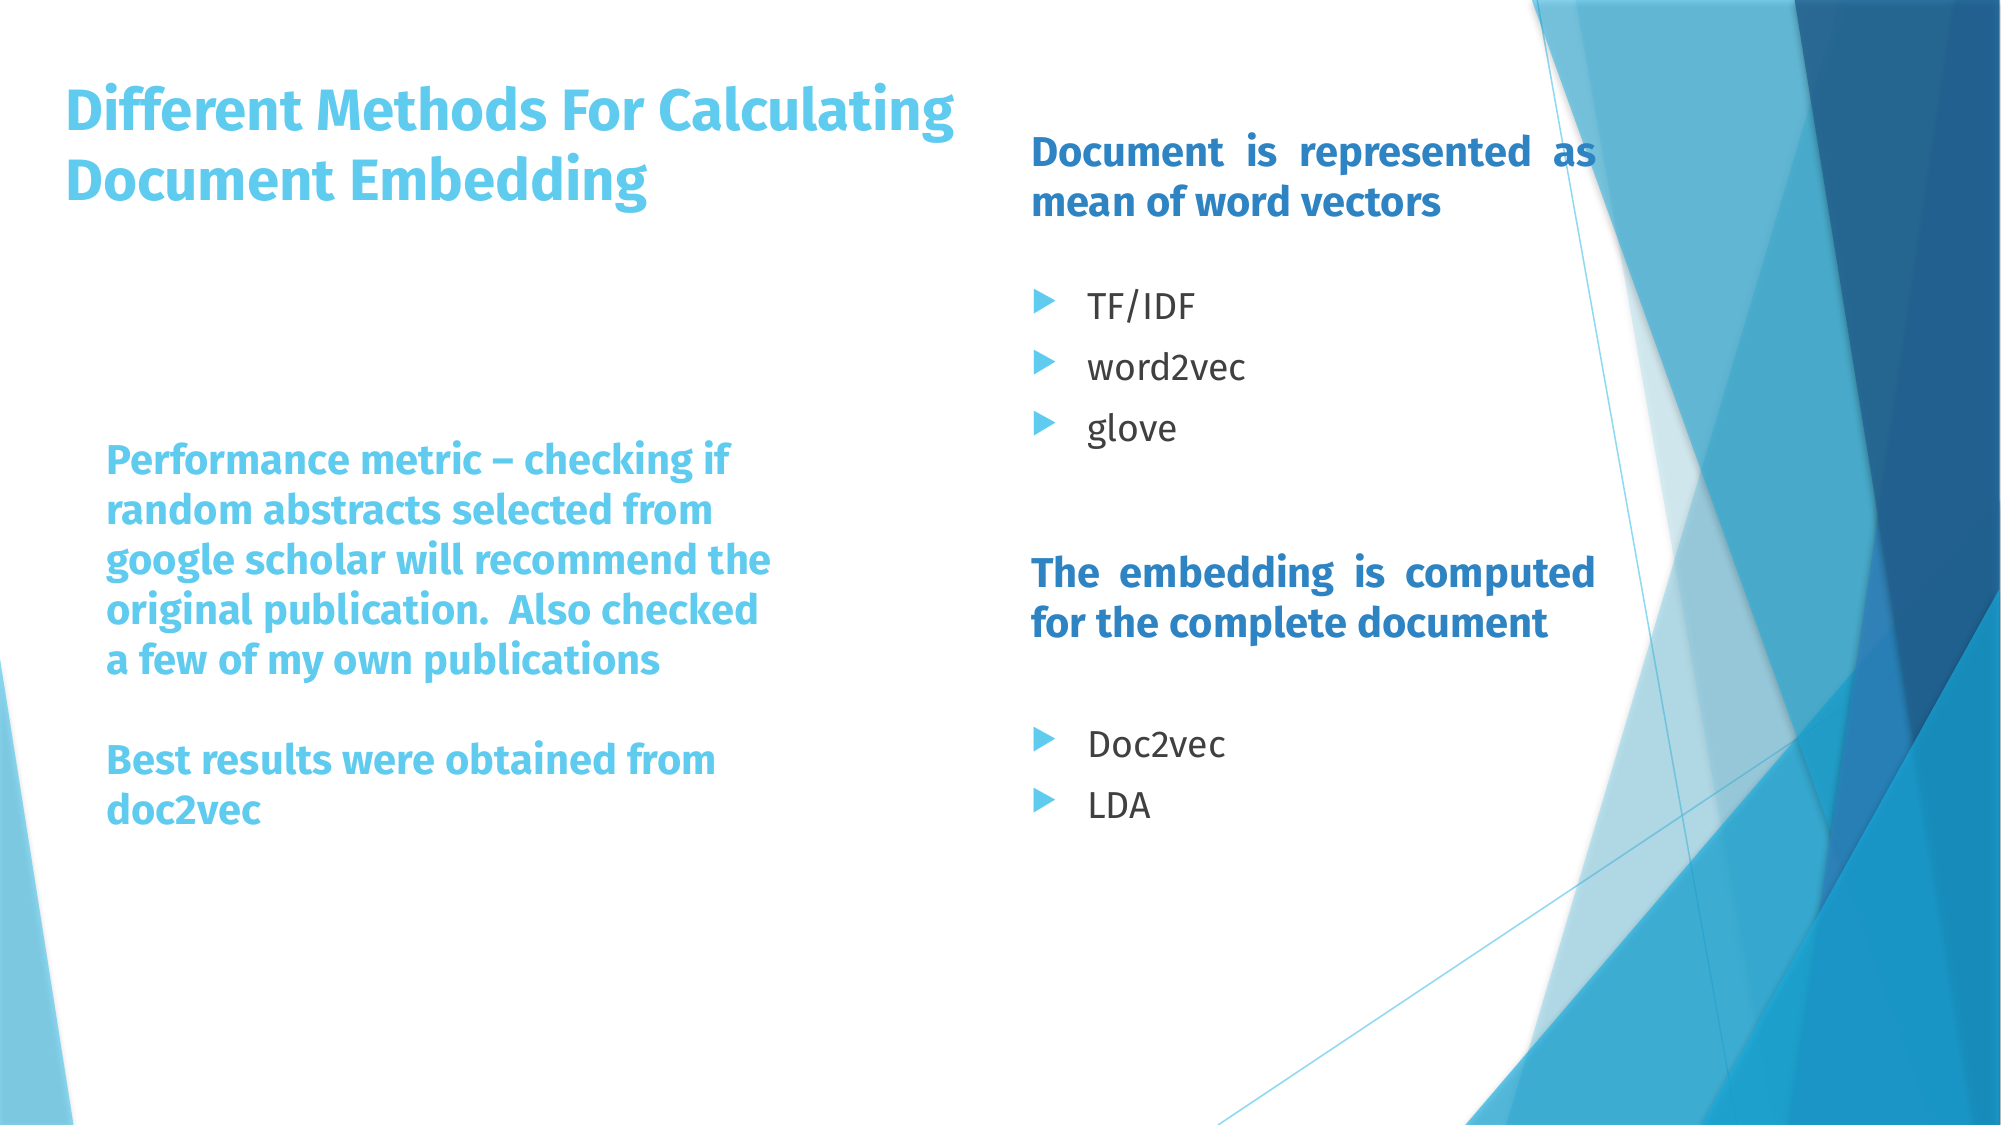

Different Methods For Calculating Document Embedding
Document is represented as mean of word vectors
TF/IDF
word2vec
glove

# Performance metric – checking if random abstracts selected from google scholar will recommend the original publication.  Also checked a few of my own publications Best results were obtained from doc2vec
The embedding is computed for the complete document
Doc2vec
LDA